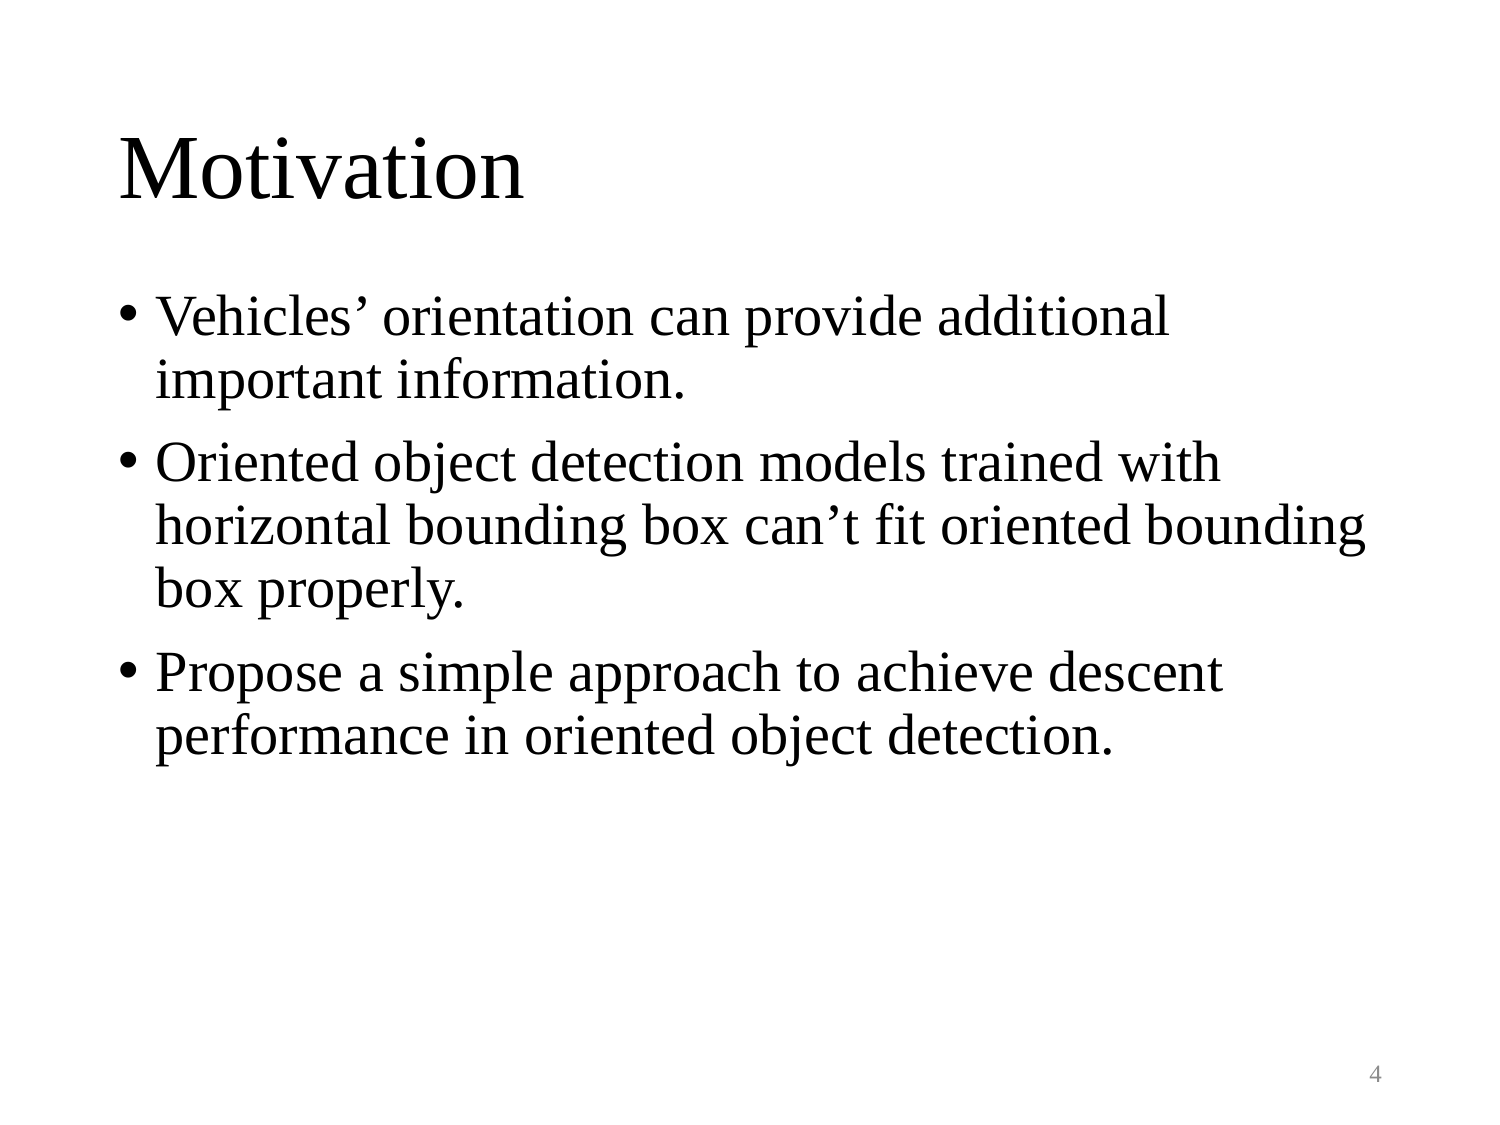

# Motivation
Vehicles’ orientation can provide additional important information.
Oriented object detection models trained with horizontal bounding box can’t fit oriented bounding box properly.
Propose a simple approach to achieve descent performance in oriented object detection.
4